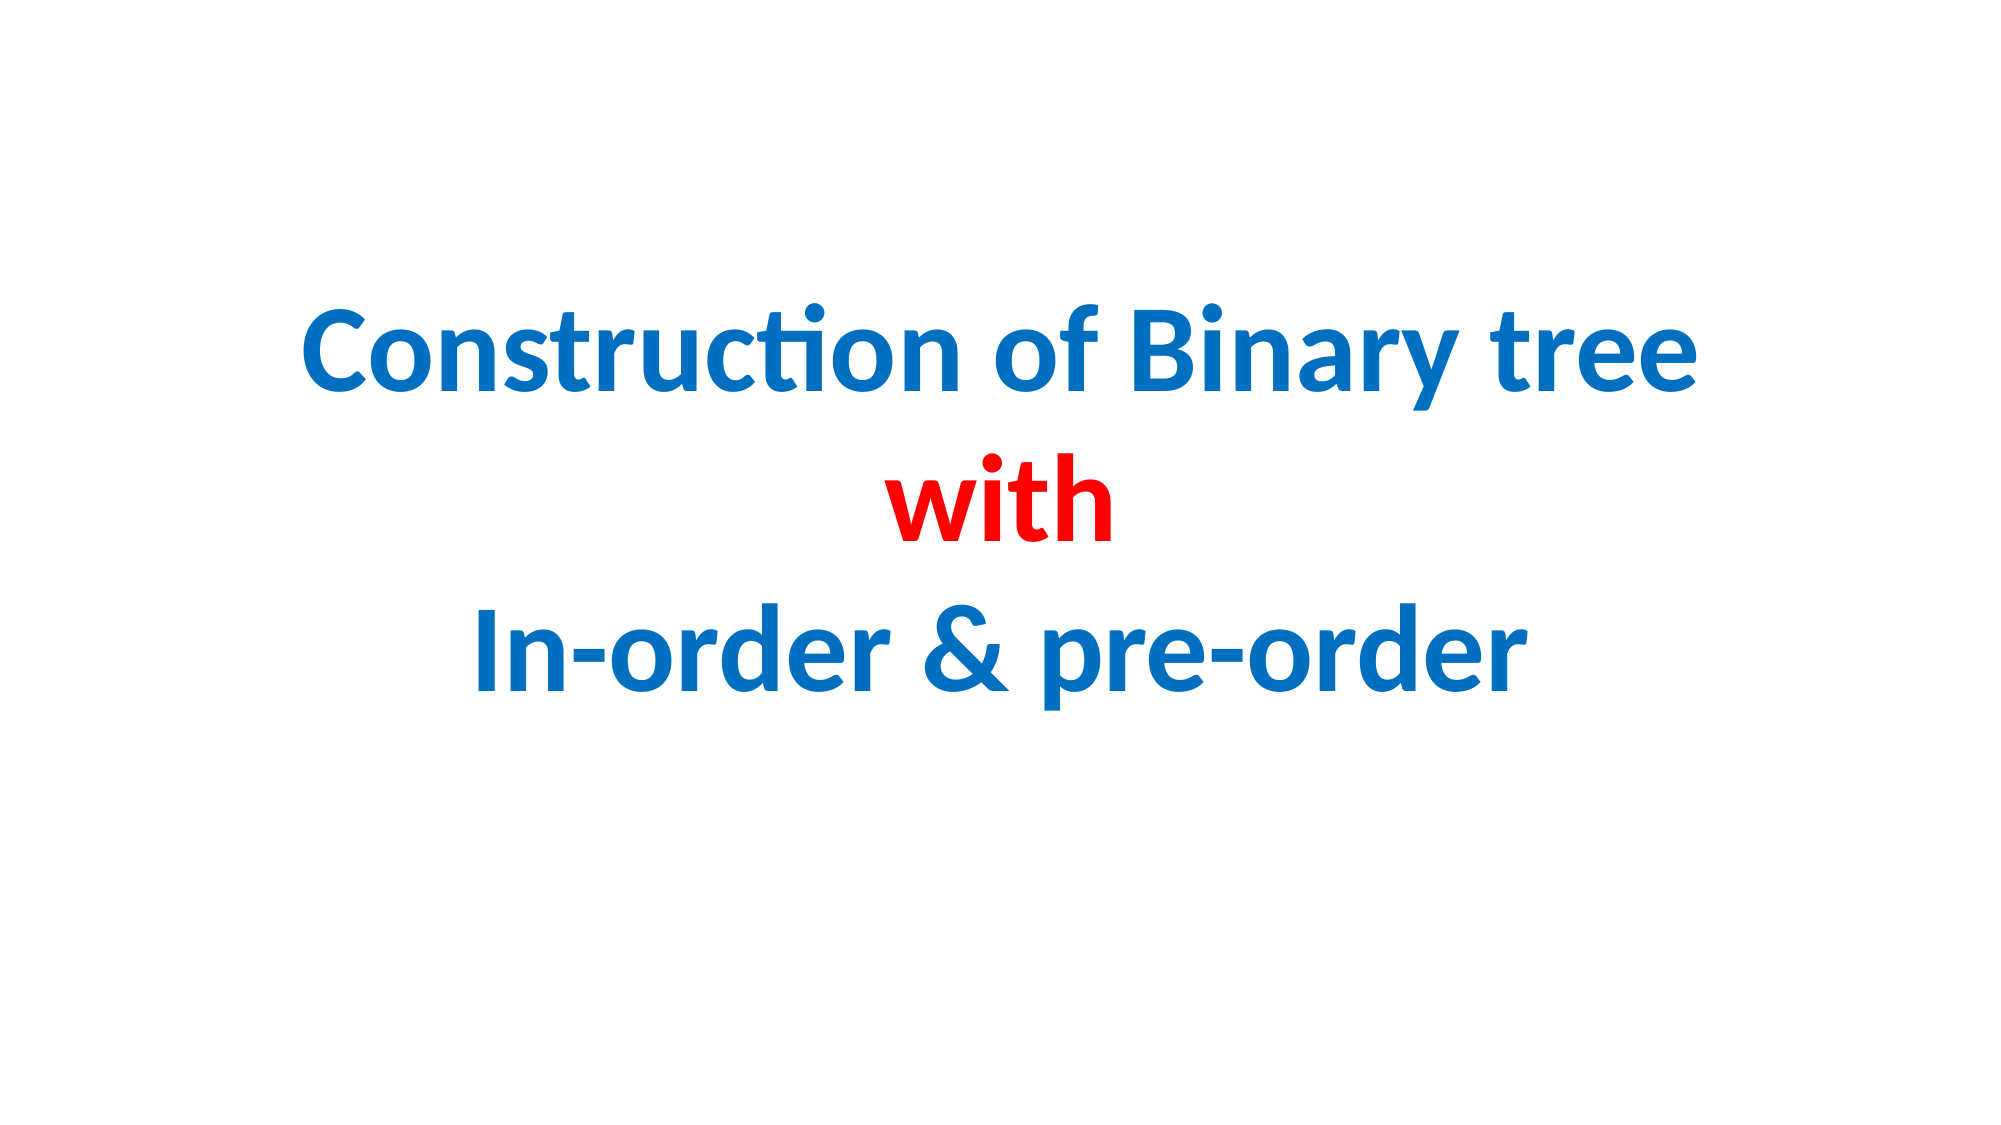

Construction of Binary tree with
In-order & pre-order